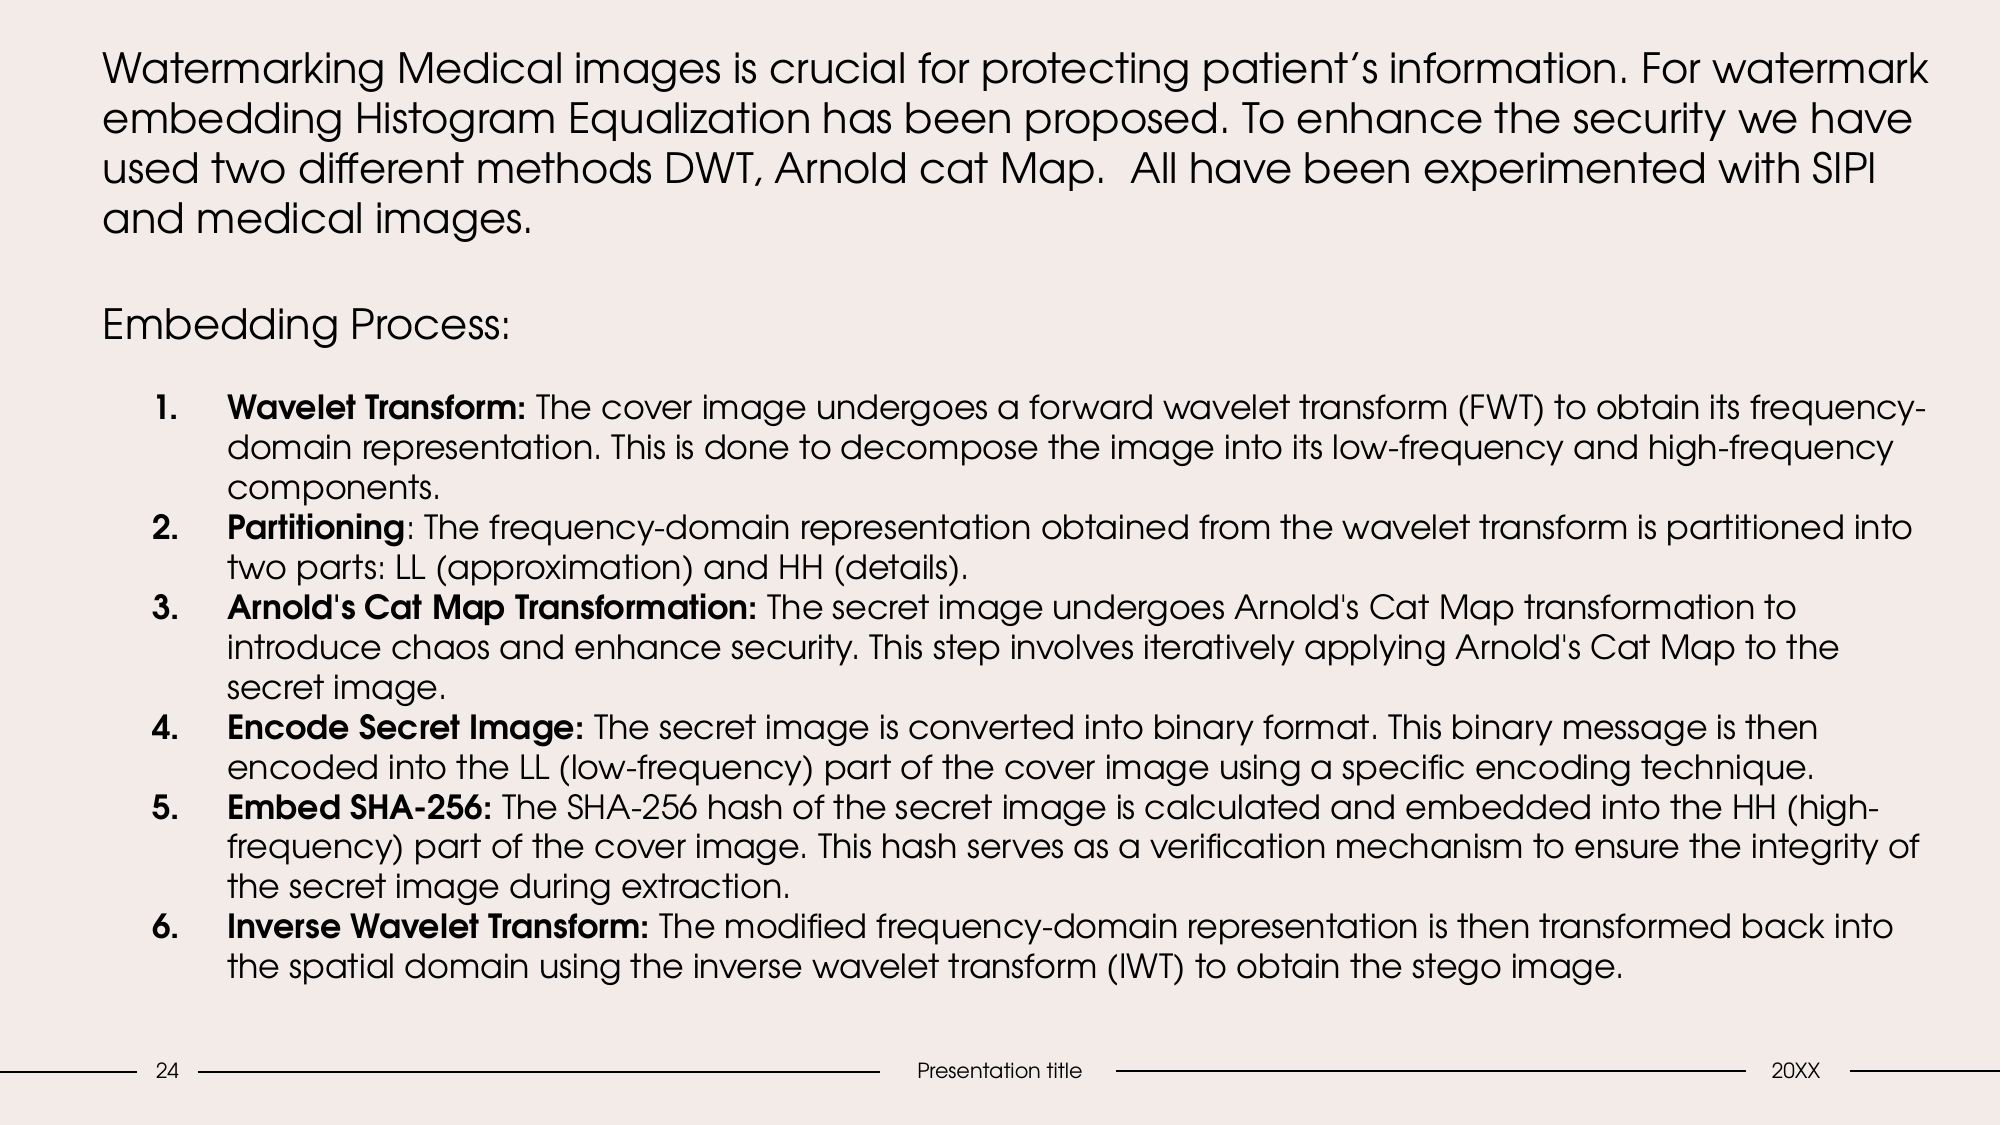

# Watermarking Medical images is crucial for protecting patient’s information. For watermark embedding Histogram Equalization has been proposed. To enhance the security we have used two different methods DWT, Arnold cat Map.  All have been experimented with SIPI and medical images.
Embedding Process:
Wavelet Transform: The cover image undergoes a forward wavelet transform (FWT) to obtain its frequency-domain representation. This is done to decompose the image into its low-frequency and high-frequency components.
Partitioning: The frequency-domain representation obtained from the wavelet transform is partitioned into two parts: LL (approximation) and HH (details).
Arnold's Cat Map Transformation: The secret image undergoes Arnold's Cat Map transformation to introduce chaos and enhance security. This step involves iteratively applying Arnold's Cat Map to the secret image.
Encode Secret Image: The secret image is converted into binary format. This binary message is then encoded into the LL (low-frequency) part of the cover image using a specific encoding technique.
Embed SHA-256: The SHA-256 hash of the secret image is calculated and embedded into the HH (high-frequency) part of the cover image. This hash serves as a verification mechanism to ensure the integrity of the secret image during extraction.
Inverse Wavelet Transform: The modified frequency-domain representation is then transformed back into the spatial domain using the inverse wavelet transform (IWT) to obtain the stego image.
24
Presentation title
20XX